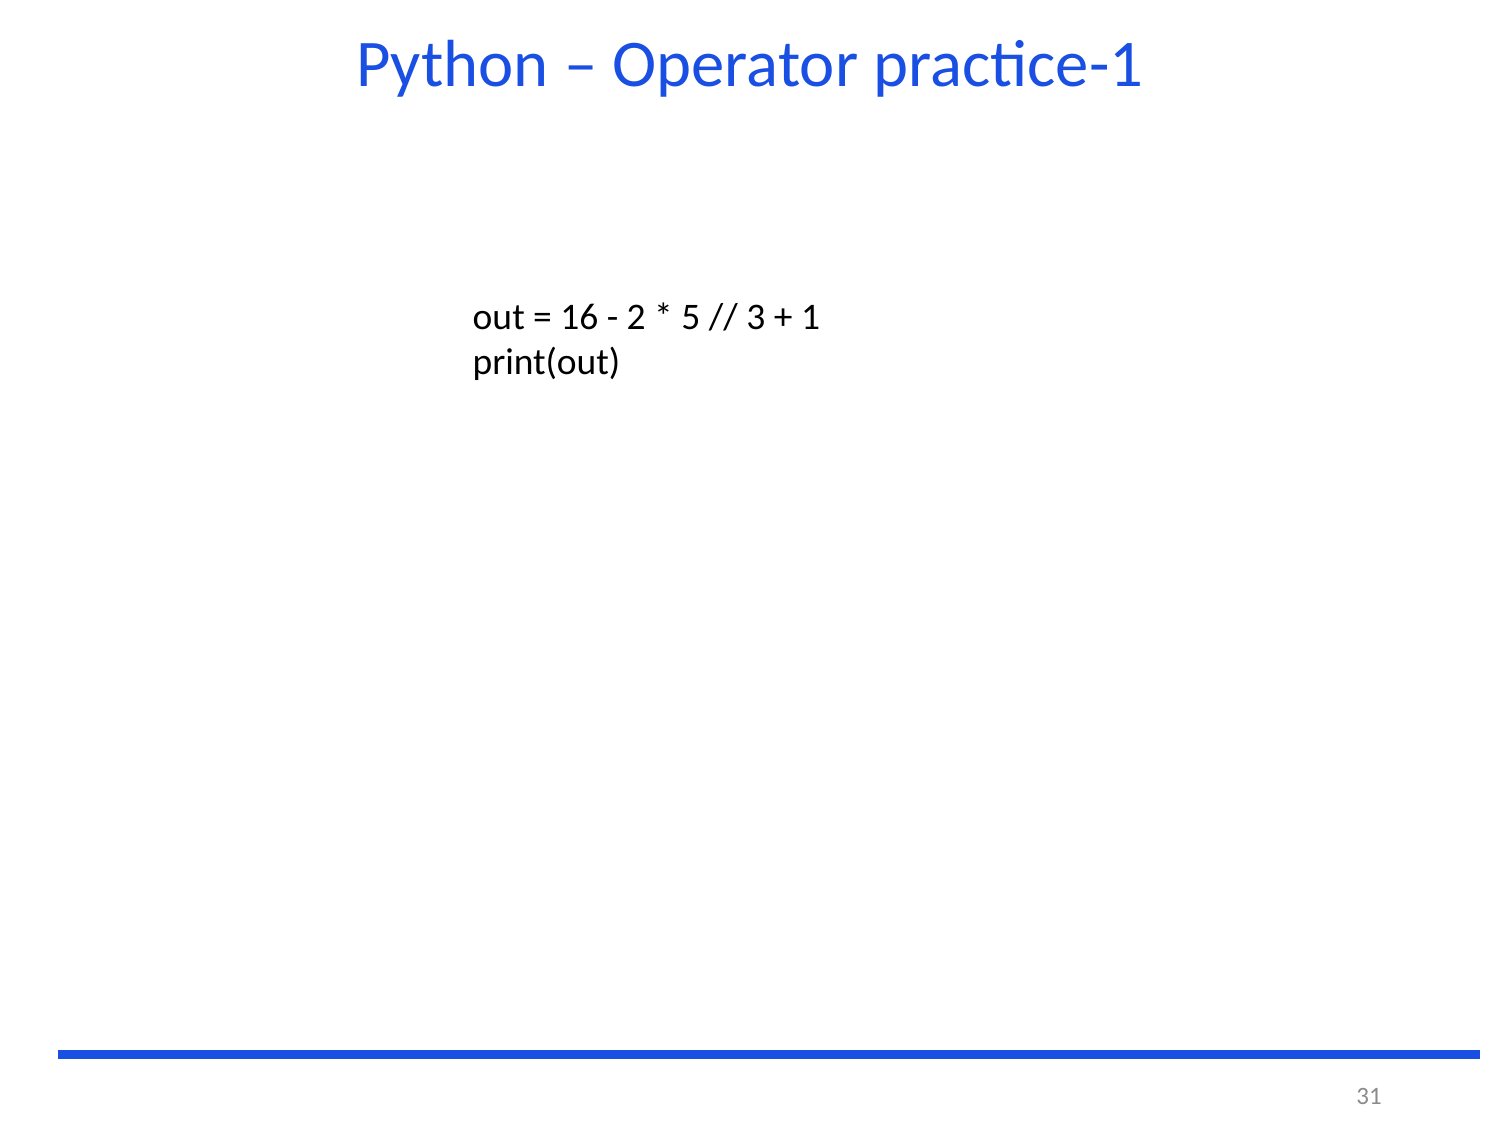

# Python – Operator practice-1
﻿out = 16 - 2 * 5 // 3 + 1
print(out)
31